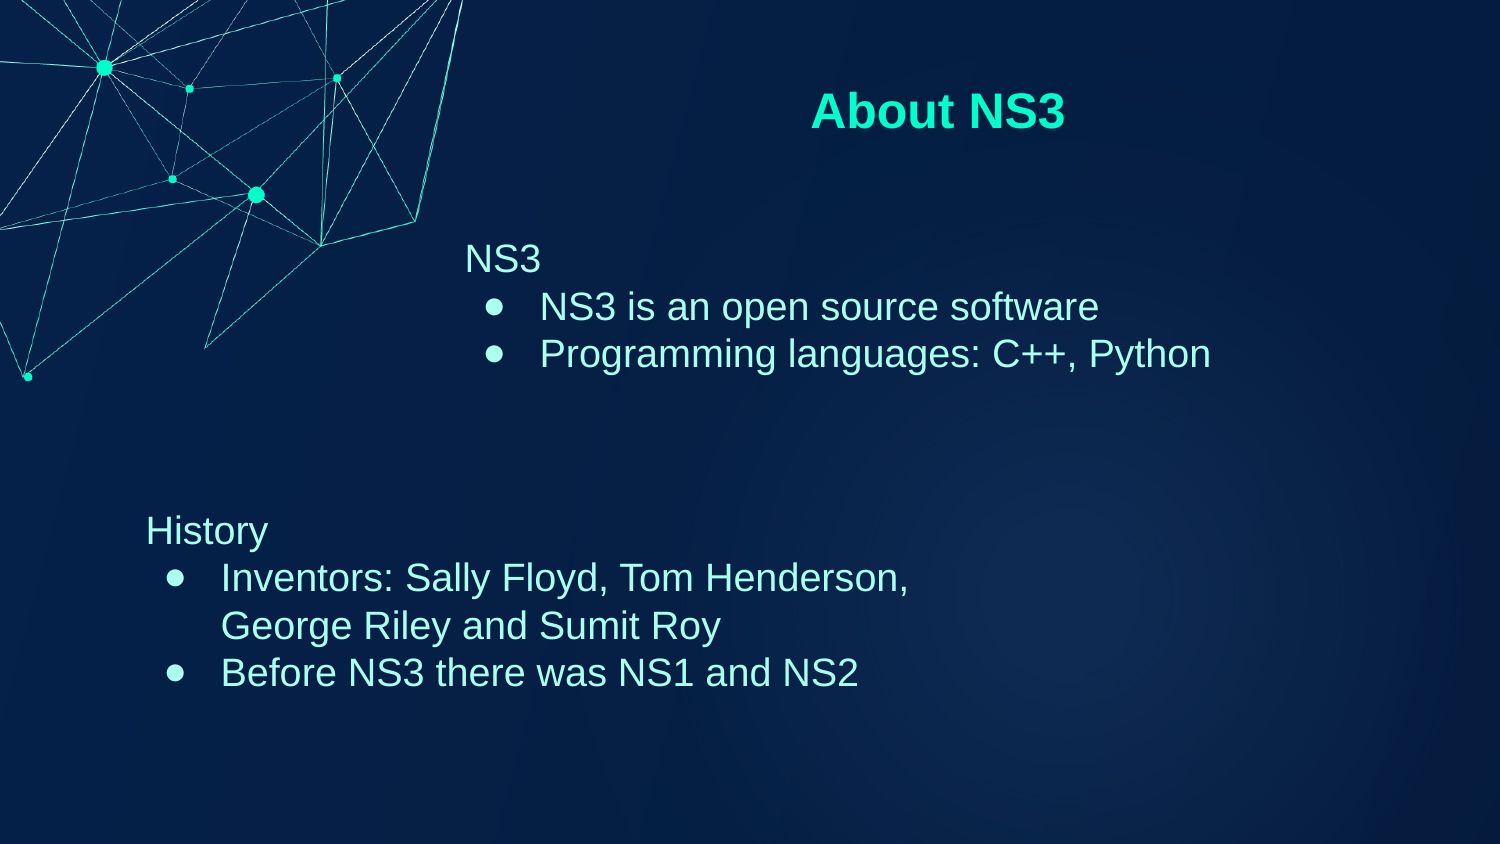

About NS3
NS3
NS3 is an open source software
Programming languages: C++, Python

History
Inventors: Sally Floyd, Tom Henderson, George Riley and Sumit Roy
Before NS3 there was NS1 and NS2